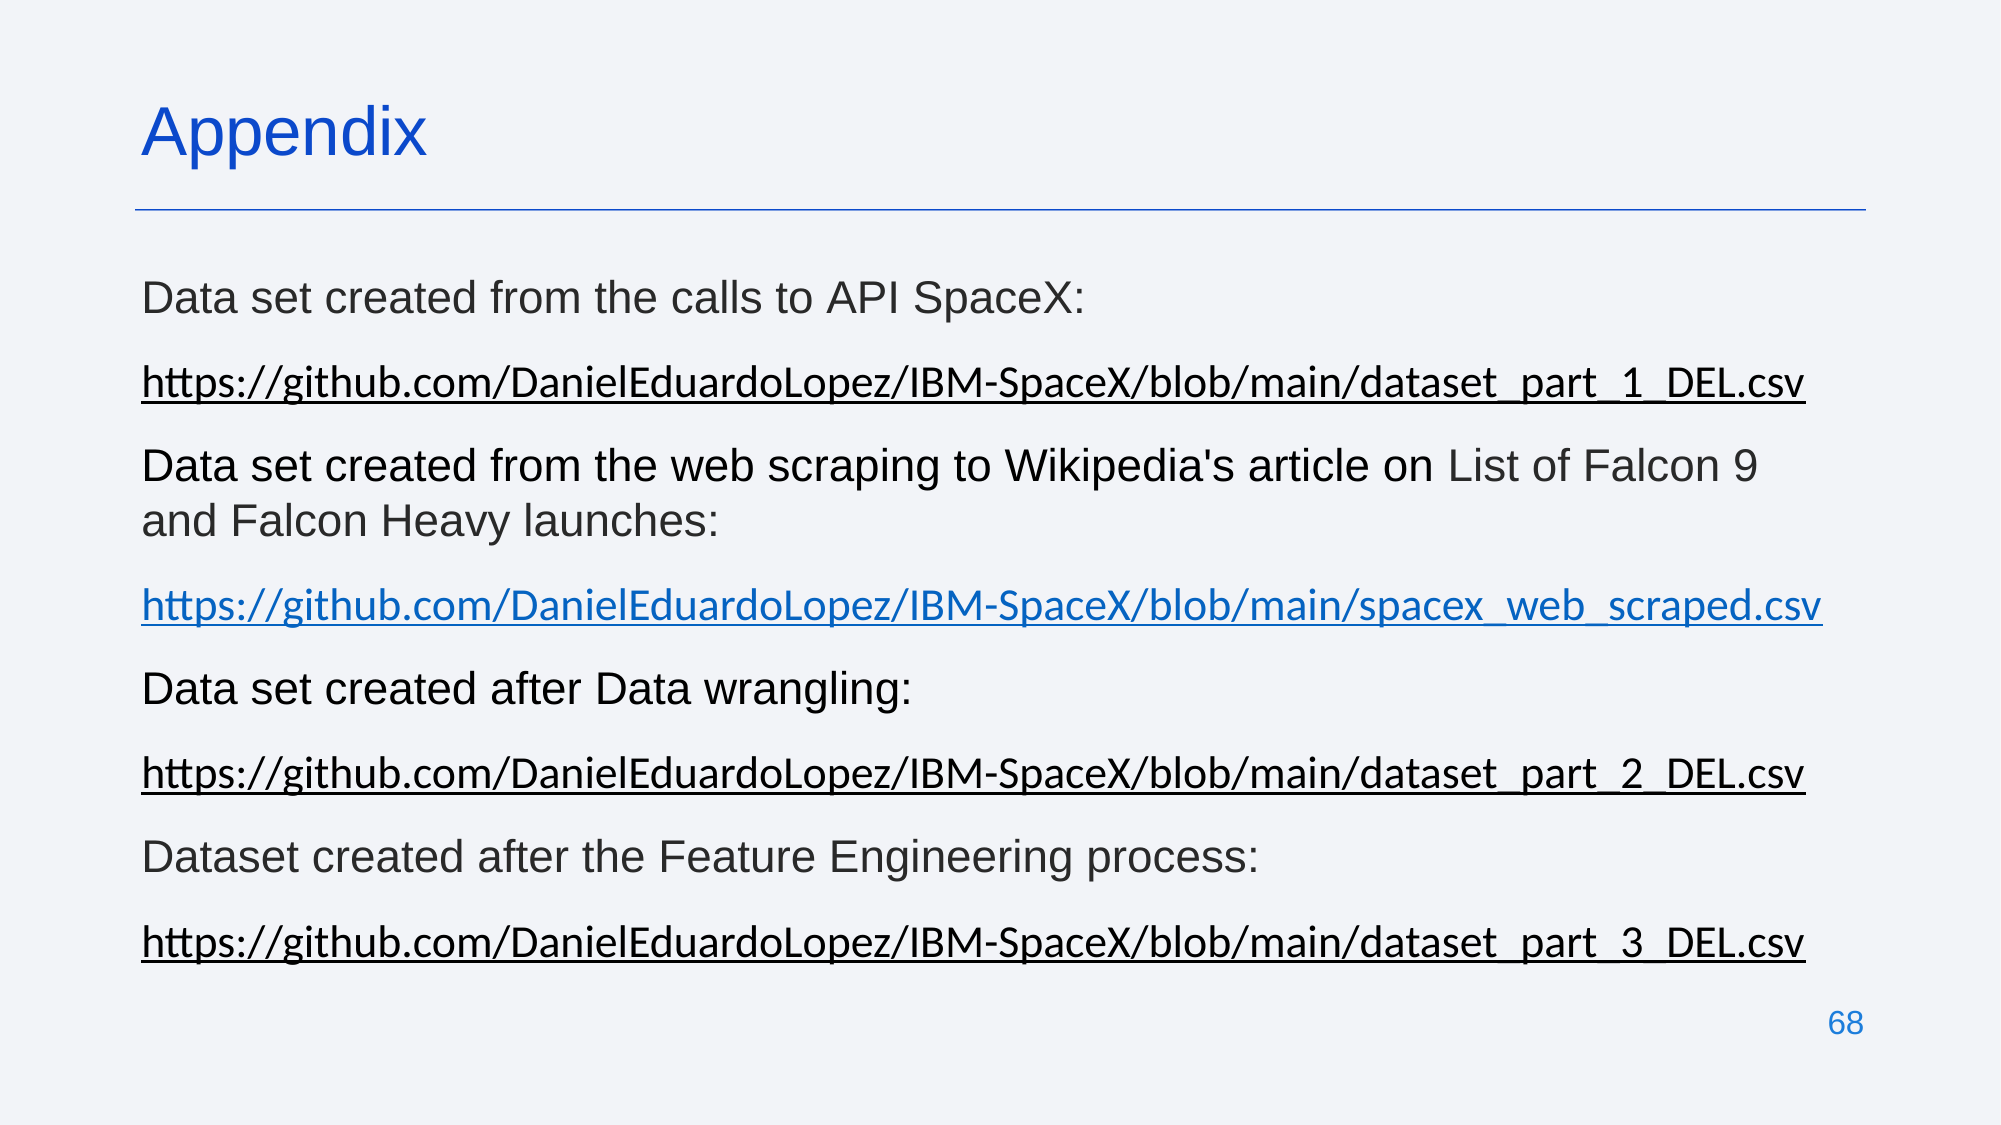

Appendix
Data set created from the calls to API SpaceX:
https://github.com/DanielEduardoLopez/IBM-SpaceX/blob/main/dataset_part_1_DEL.csv
Data set created from the web scraping to Wikipedia's article on List of Falcon 9 and Falcon Heavy launches:
https://github.com/DanielEduardoLopez/IBM-SpaceX/blob/main/spacex_web_scraped.csv
Data set created after Data wrangling:
https://github.com/DanielEduardoLopez/IBM-SpaceX/blob/main/dataset_part_2_DEL.csv
Dataset created after the Feature Engineering process:
https://github.com/DanielEduardoLopez/IBM-SpaceX/blob/main/dataset_part_3_DEL.csv

68